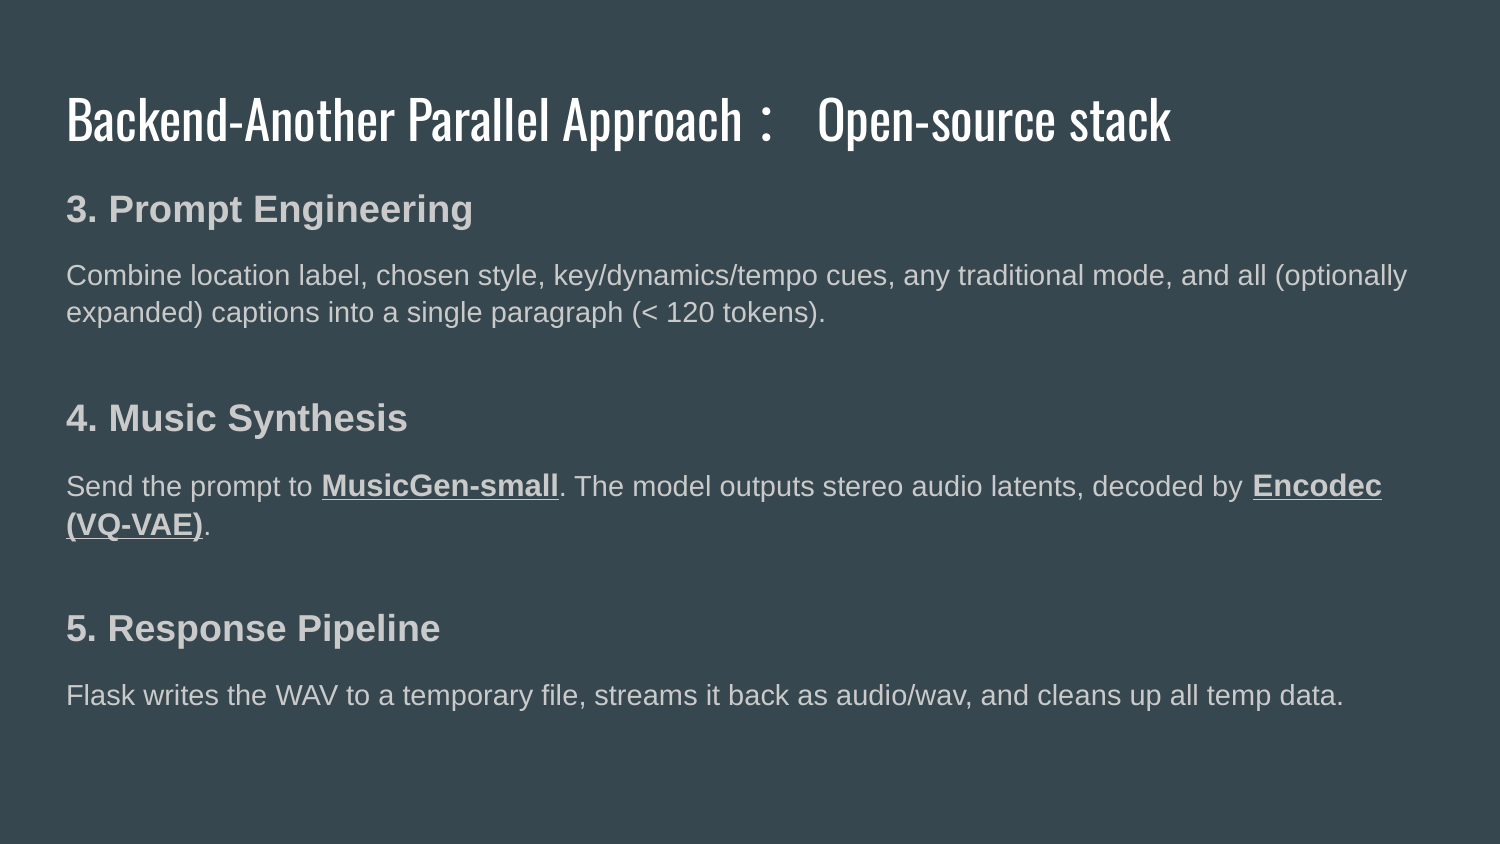

# Backend-Another Parallel Approach：Open-source stack
3. Prompt Engineering
Combine location label, chosen style, key/dynamics/tempo cues, any traditional mode, and all (optionally expanded) captions into a single paragraph (< 120 tokens).

4. Music Synthesis
Send the prompt to MusicGen-small. The model outputs stereo audio latents, decoded by Encodec (VQ-VAE).

5. Response Pipeline
Flask writes the WAV to a temporary file, streams it back as audio/wav, and cleans up all temp data.